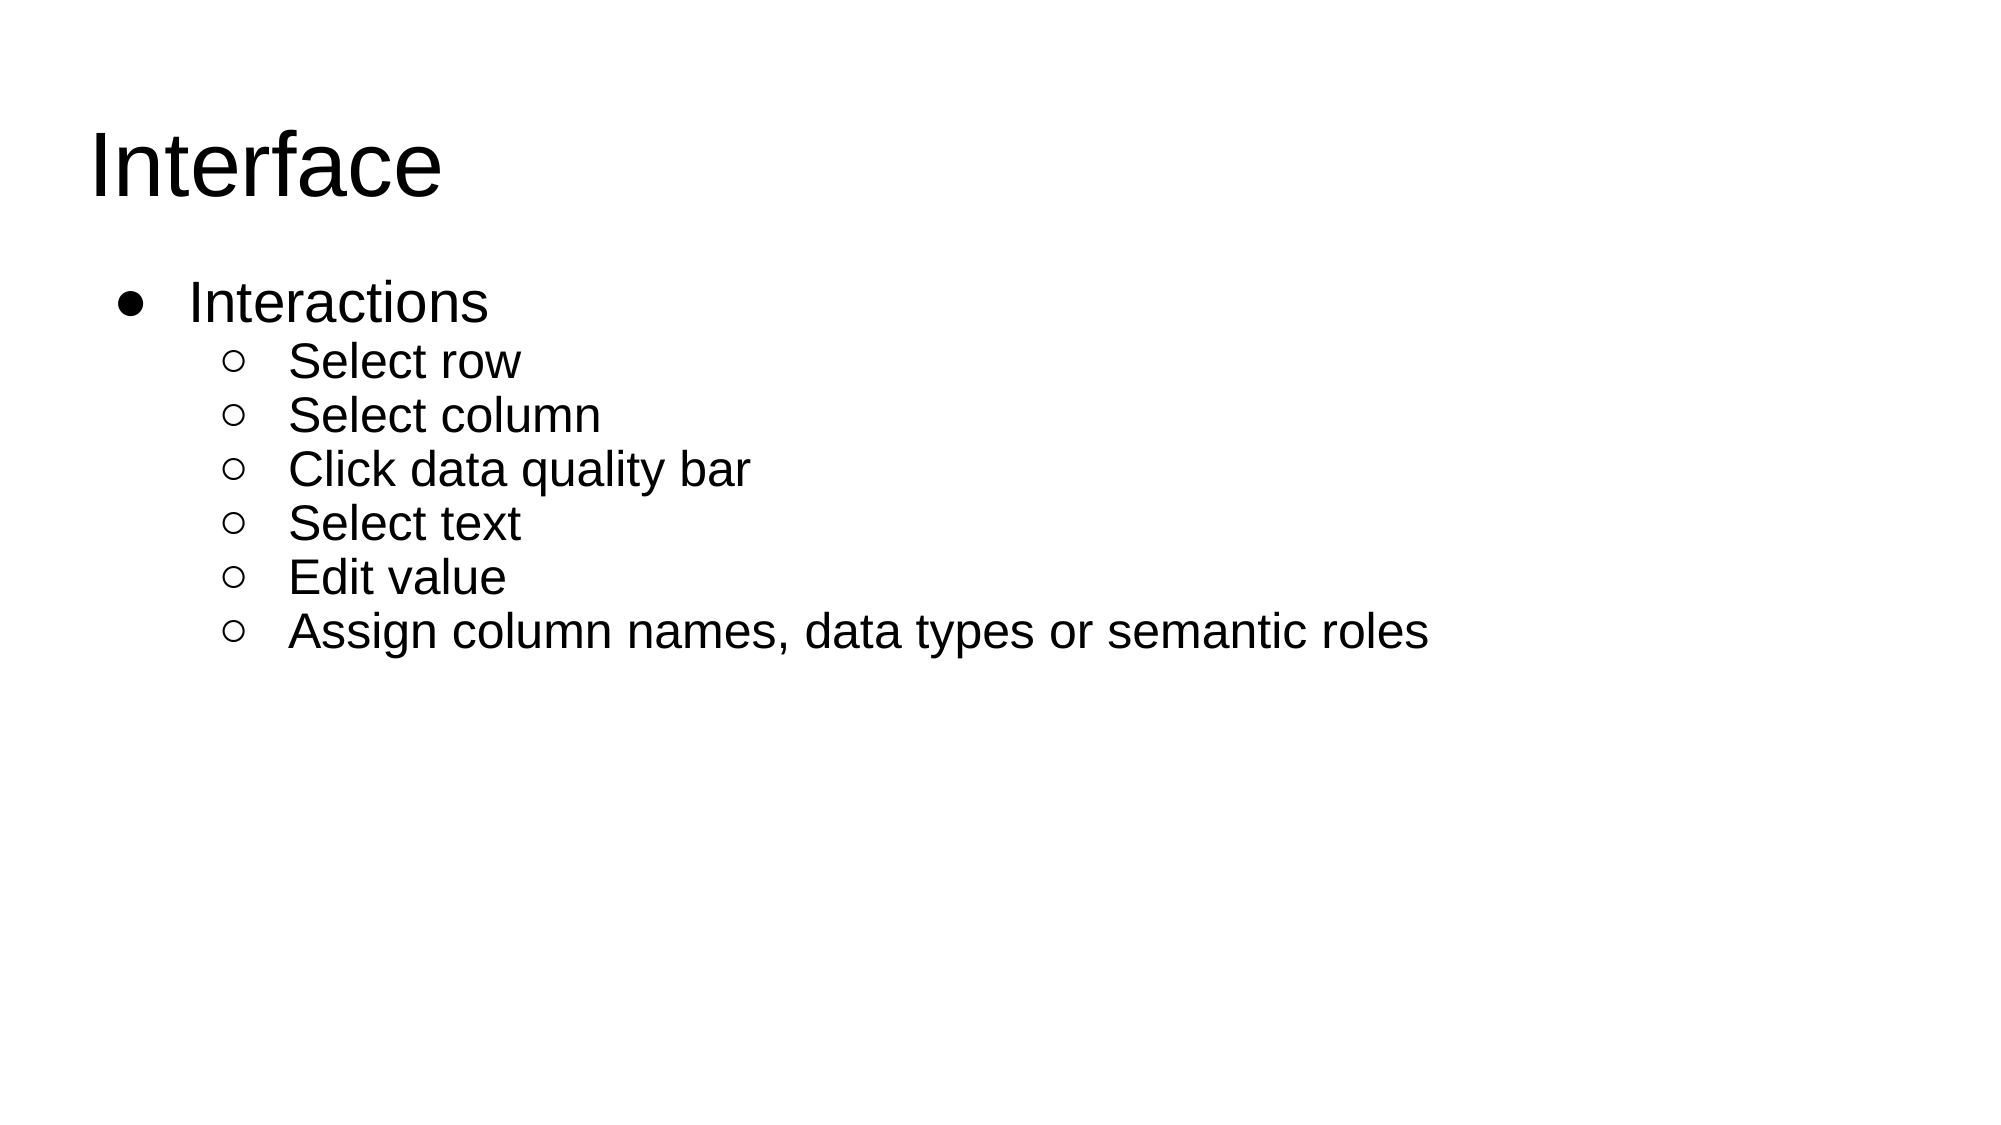

# Interface
Interactions
Select row
Select column
Click data quality bar
Select text
Edit value
Assign column names, data types or semantic roles